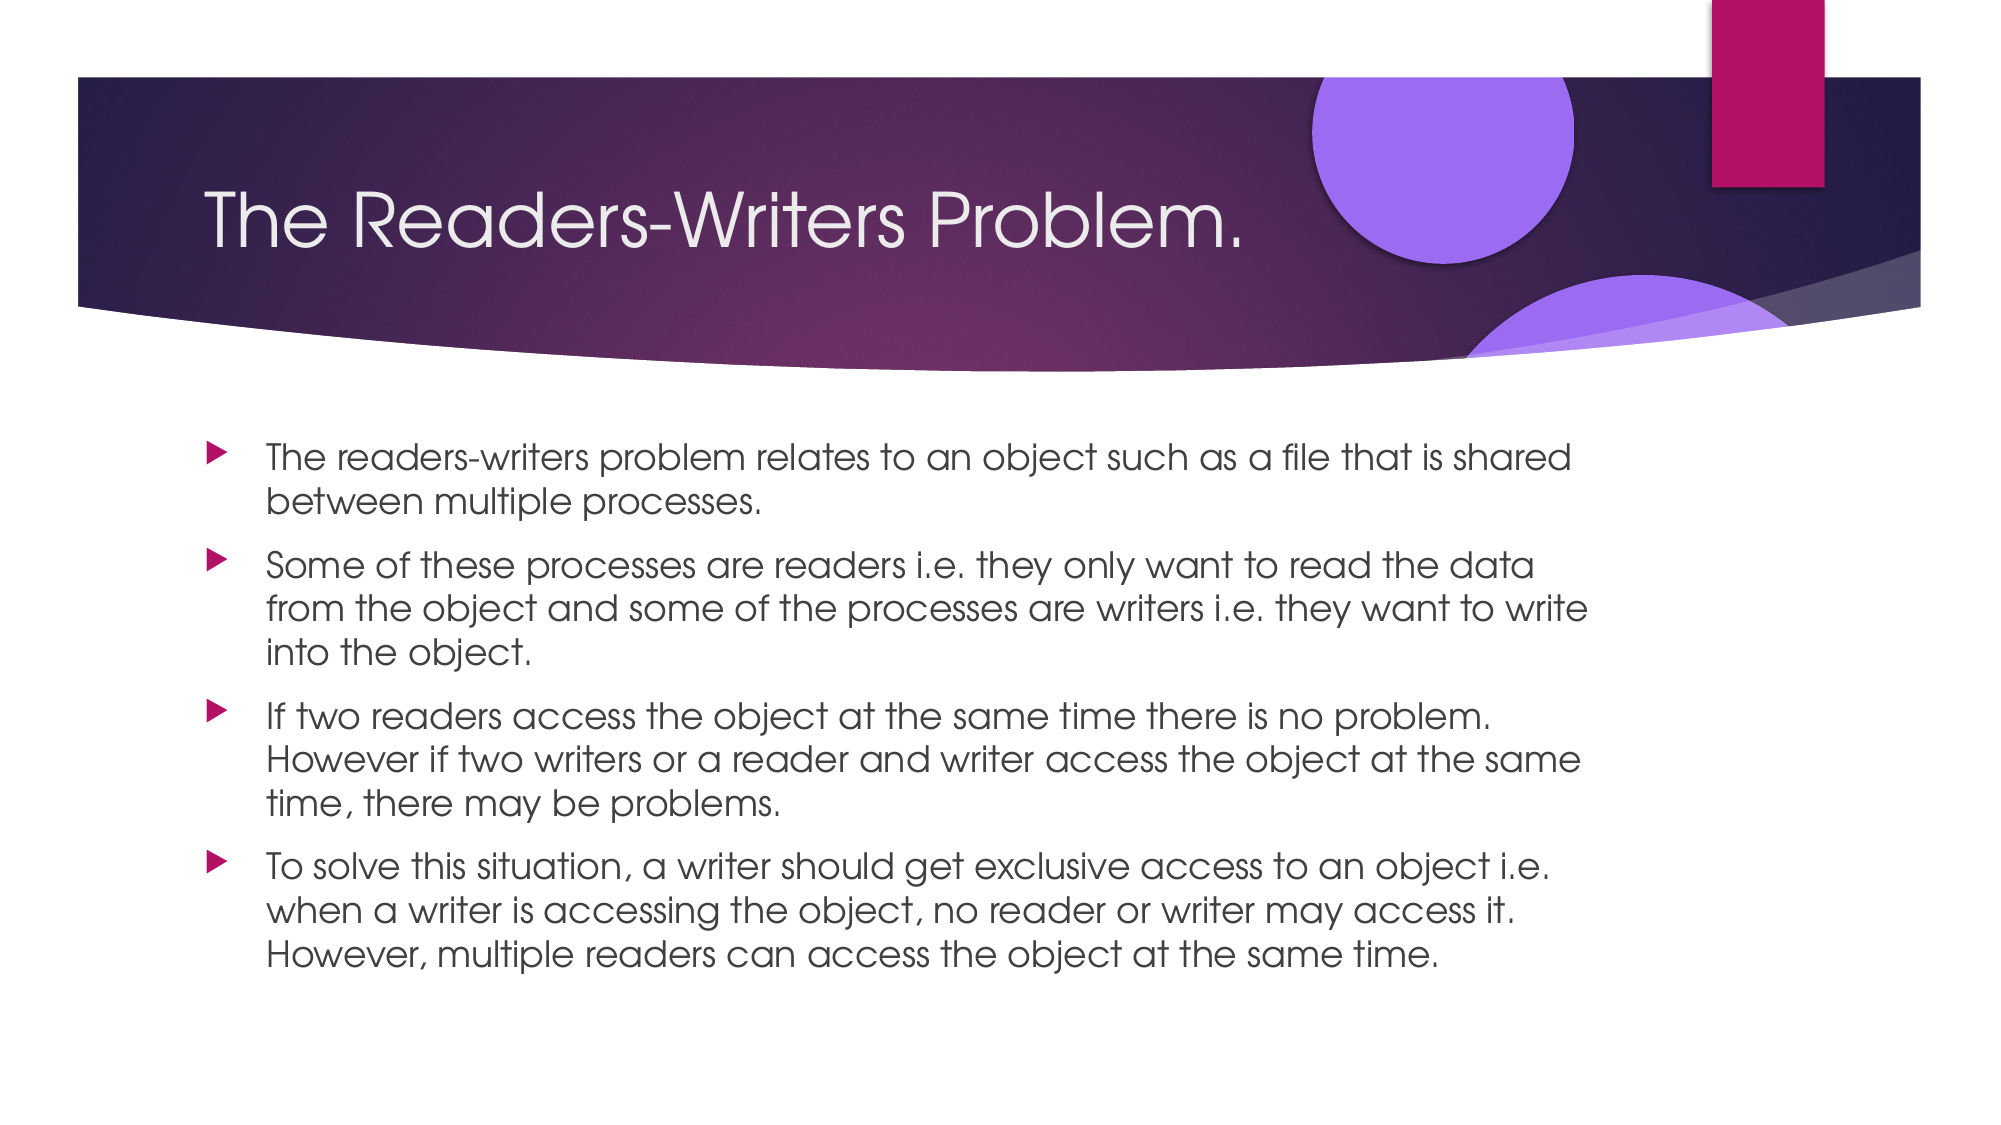

The Readers-Writers Problem.
The readers-writers problem relates to an object such as a file that is shared between multiple processes.
Some of these processes are readers i.e. they only want to read the data from the object and some of the processes are writers i.e. they want to write into the object.
If two readers access the object at the same time there is no problem. However if two writers or a reader and writer access the object at the same time, there may be problems.
To solve this situation, a writer should get exclusive access to an object i.e. when a writer is accessing the object, no reader or writer may access it. However, multiple readers can access the object at the same time.